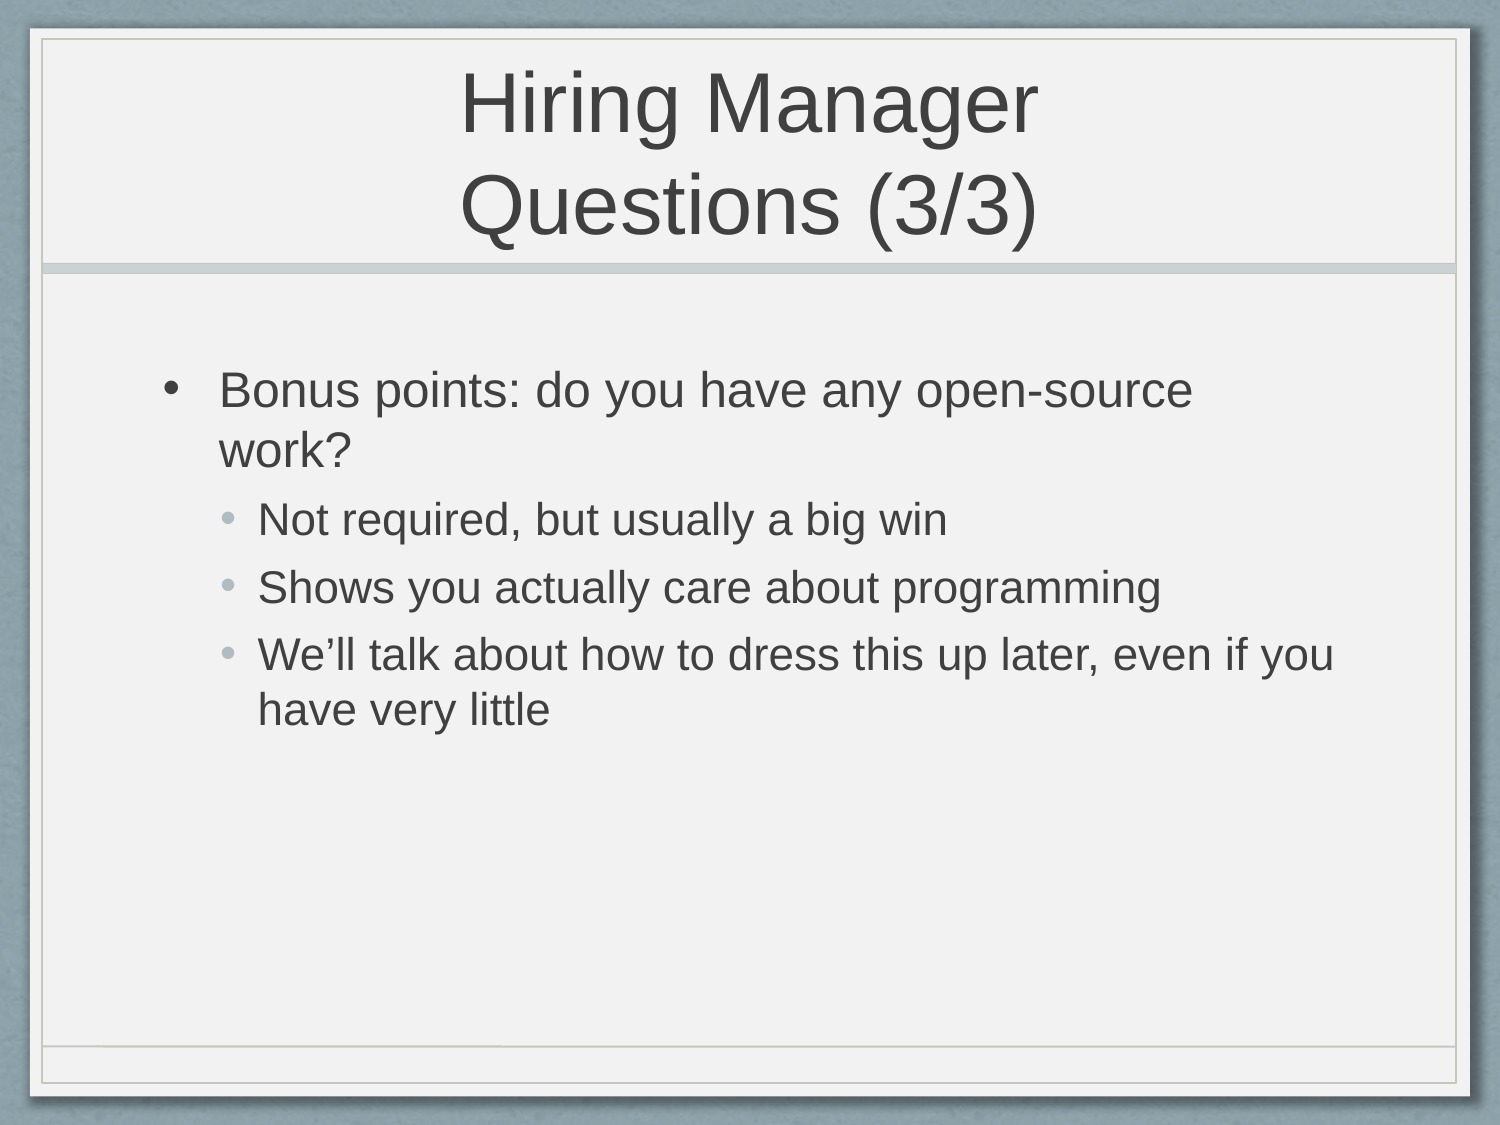

# Hiring Manager Questions (3/3)
Bonus points: do you have any open-source work?
Not required, but usually a big win
Shows you actually care about programming
We’ll talk about how to dress this up later, even if you have very little